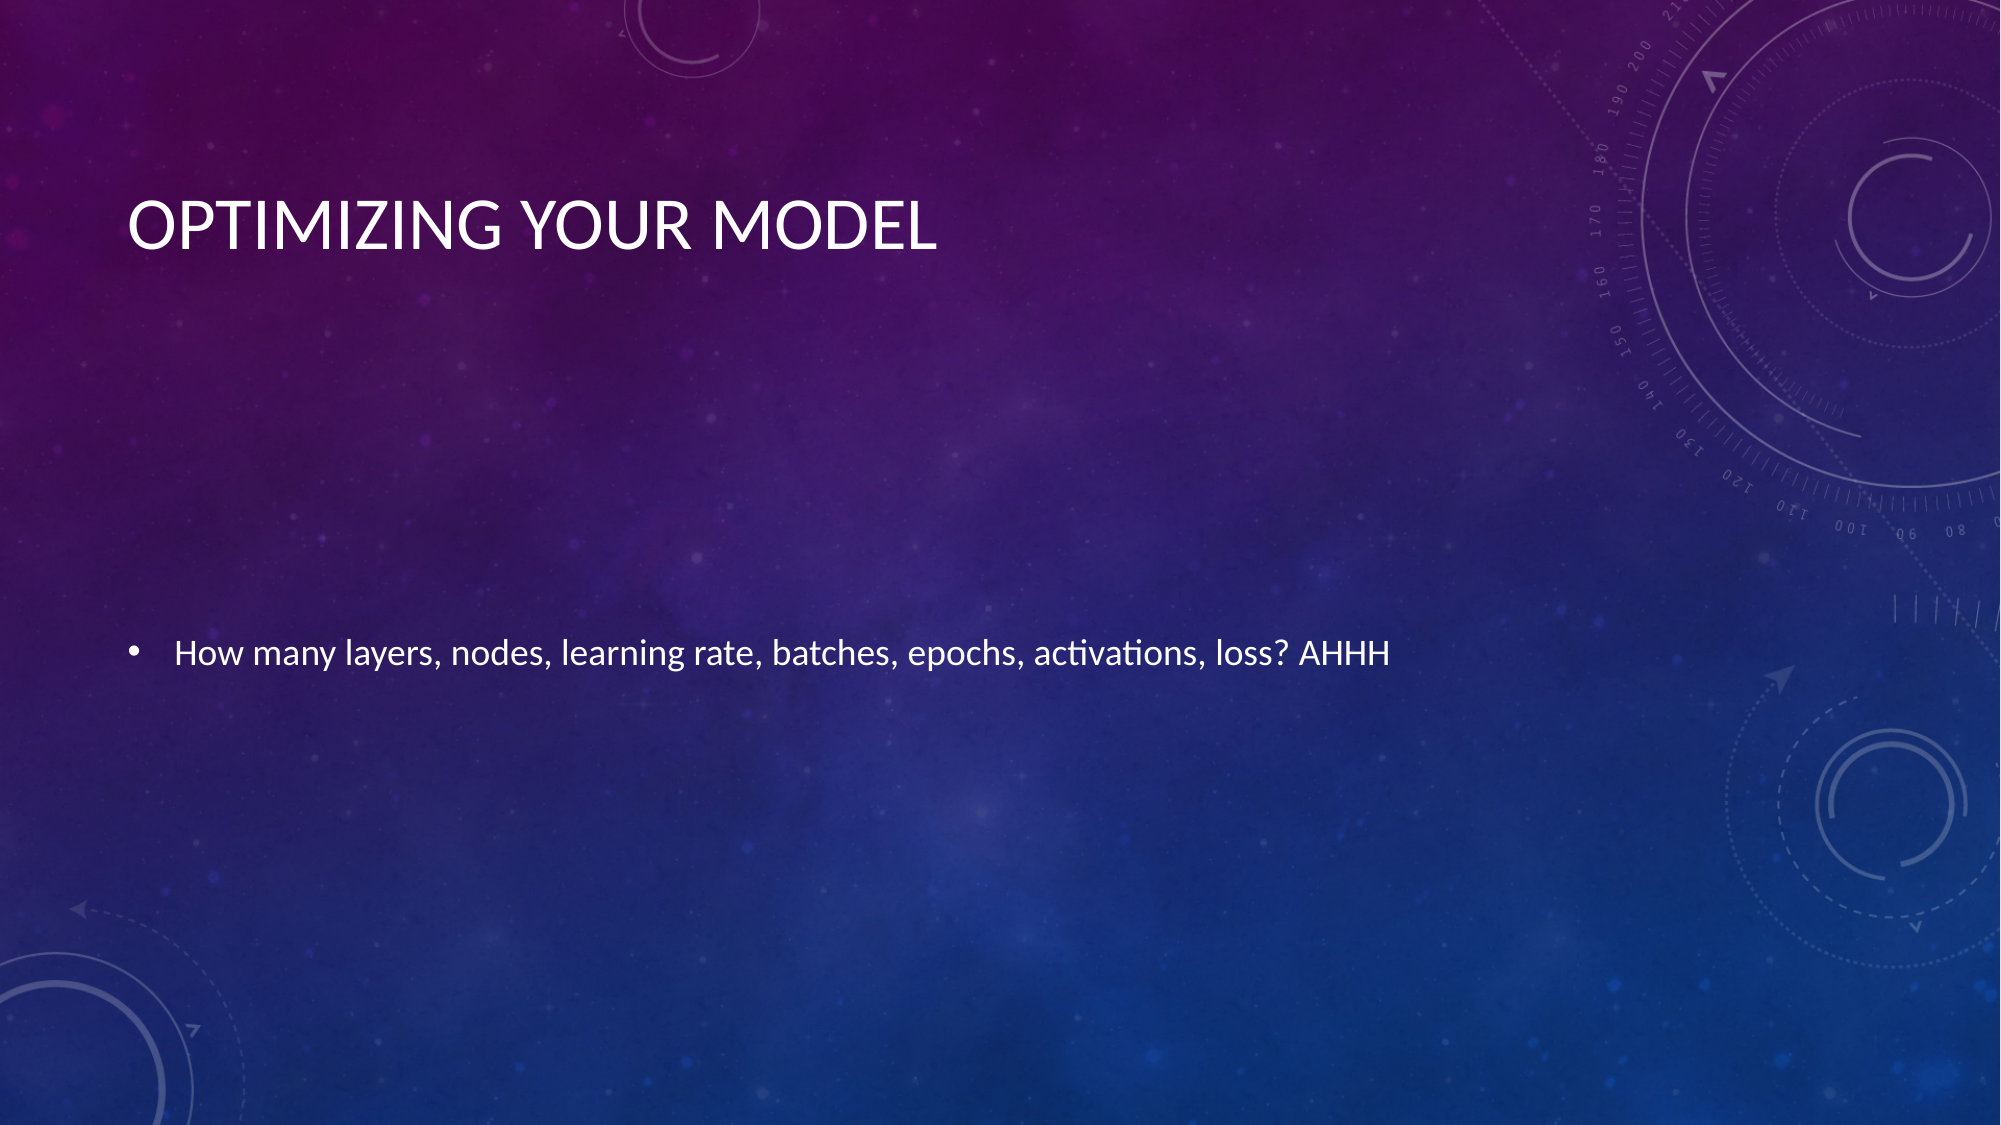

# Optimizing your model
How many layers, nodes, learning rate, batches, epochs, activations, loss? AHHH